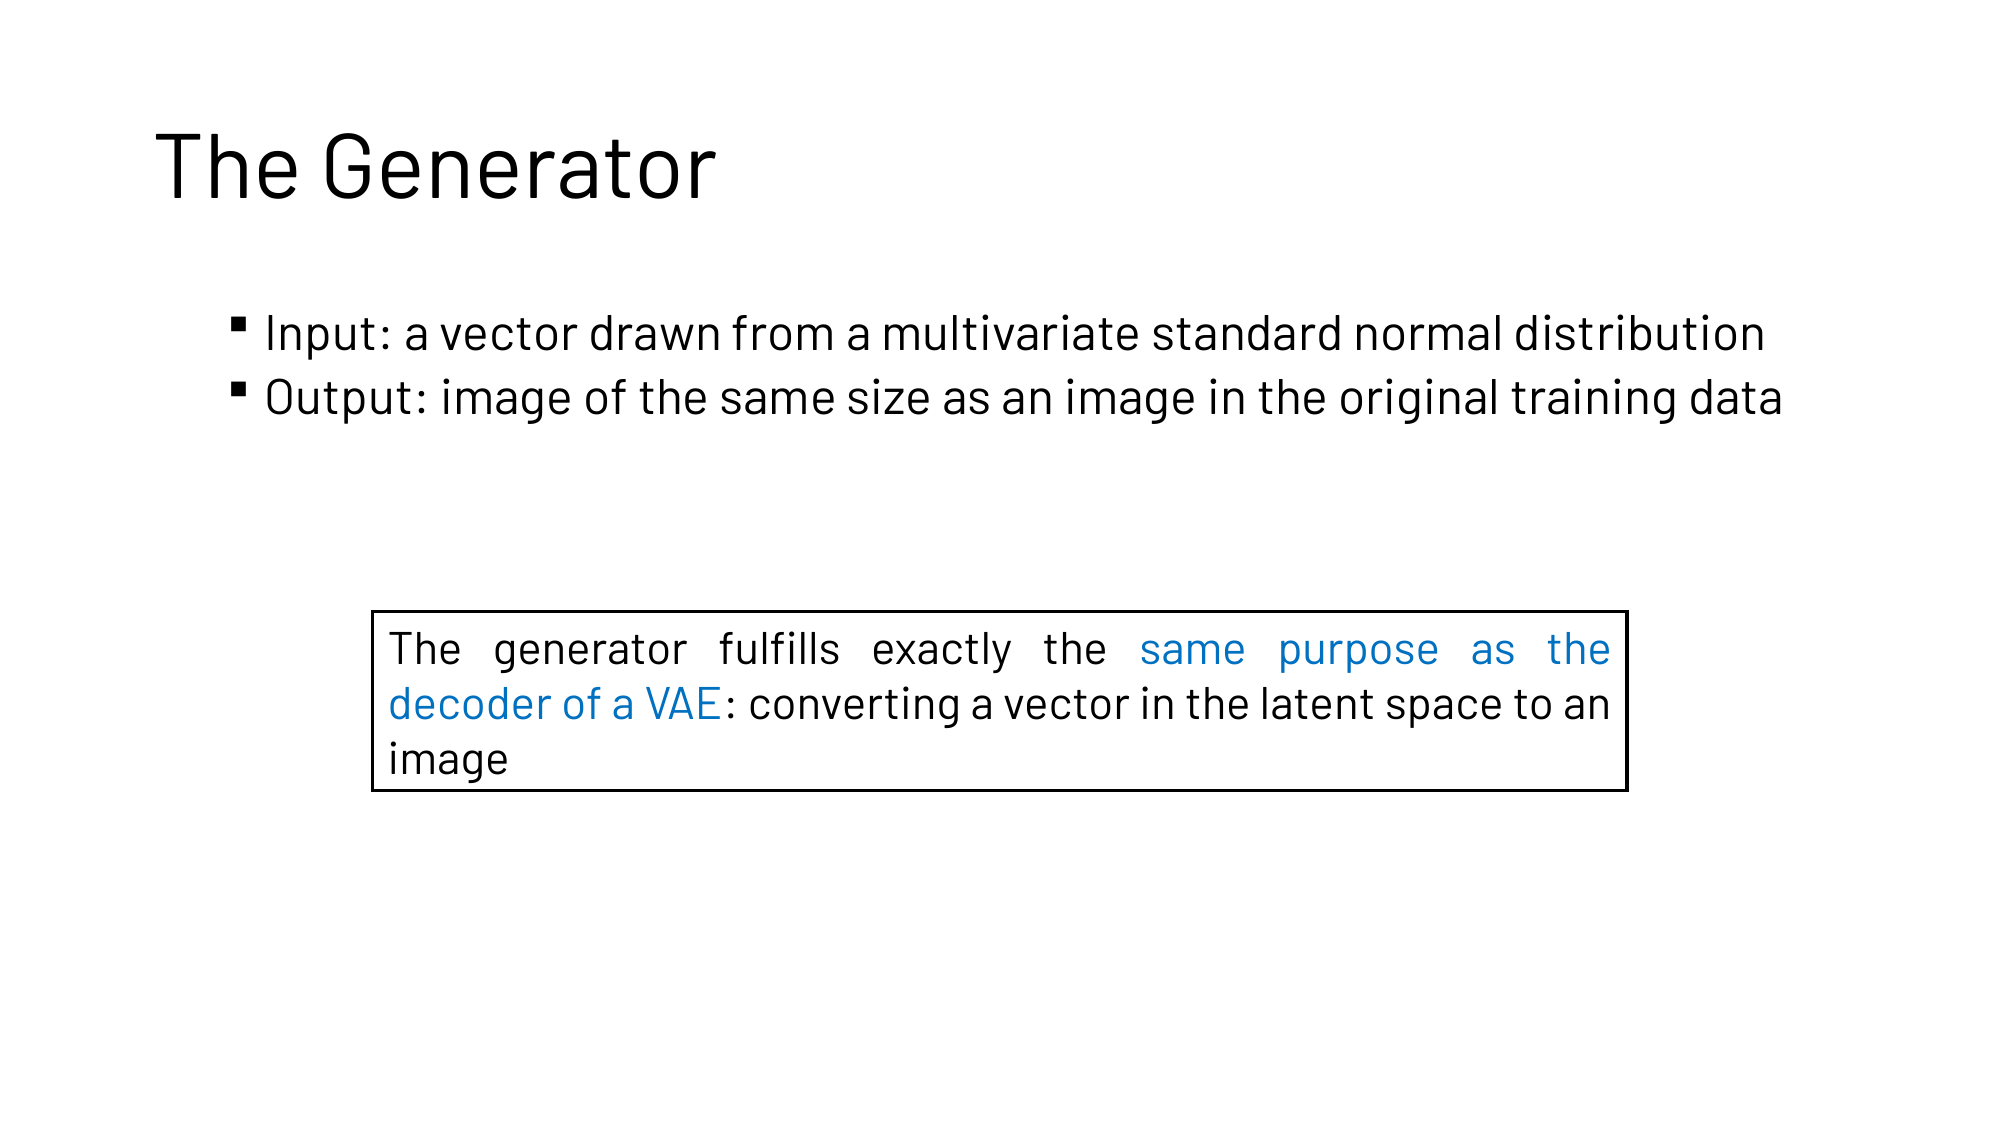

# The Generator
Input: a vector drawn from a multivariate standard normal distribution
Output: image of the same size as an image in the original training data

The generator fulfills exactly the same purpose as the decoder of a VAE: converting a vector in the latent space to an image